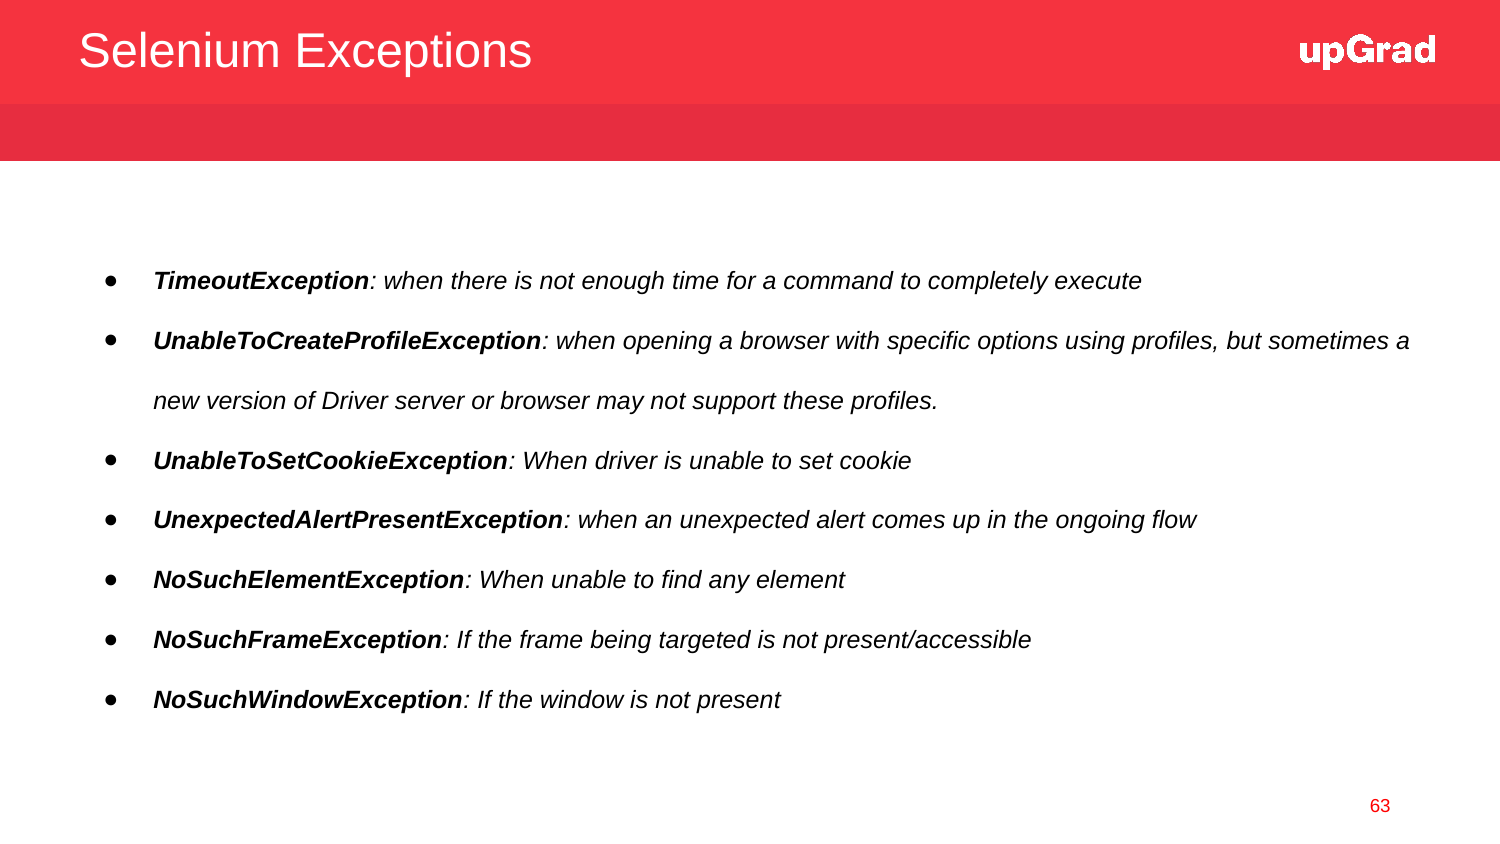

Selenium Exceptions

TimeoutException: when there is not enough time for a command to completely execute
UnableToCreateProfileException: when opening a browser with specific options using profiles, but sometimes a new version of Driver server or browser may not support these profiles.
UnableToSetCookieException: When driver is unable to set cookie
UnexpectedAlertPresentException: when an unexpected alert comes up in the ongoing flow
NoSuchElementException: When unable to find any element
NoSuchFrameException: If the frame being targeted is not present/accessible
NoSuchWindowException: If the window is not present
63